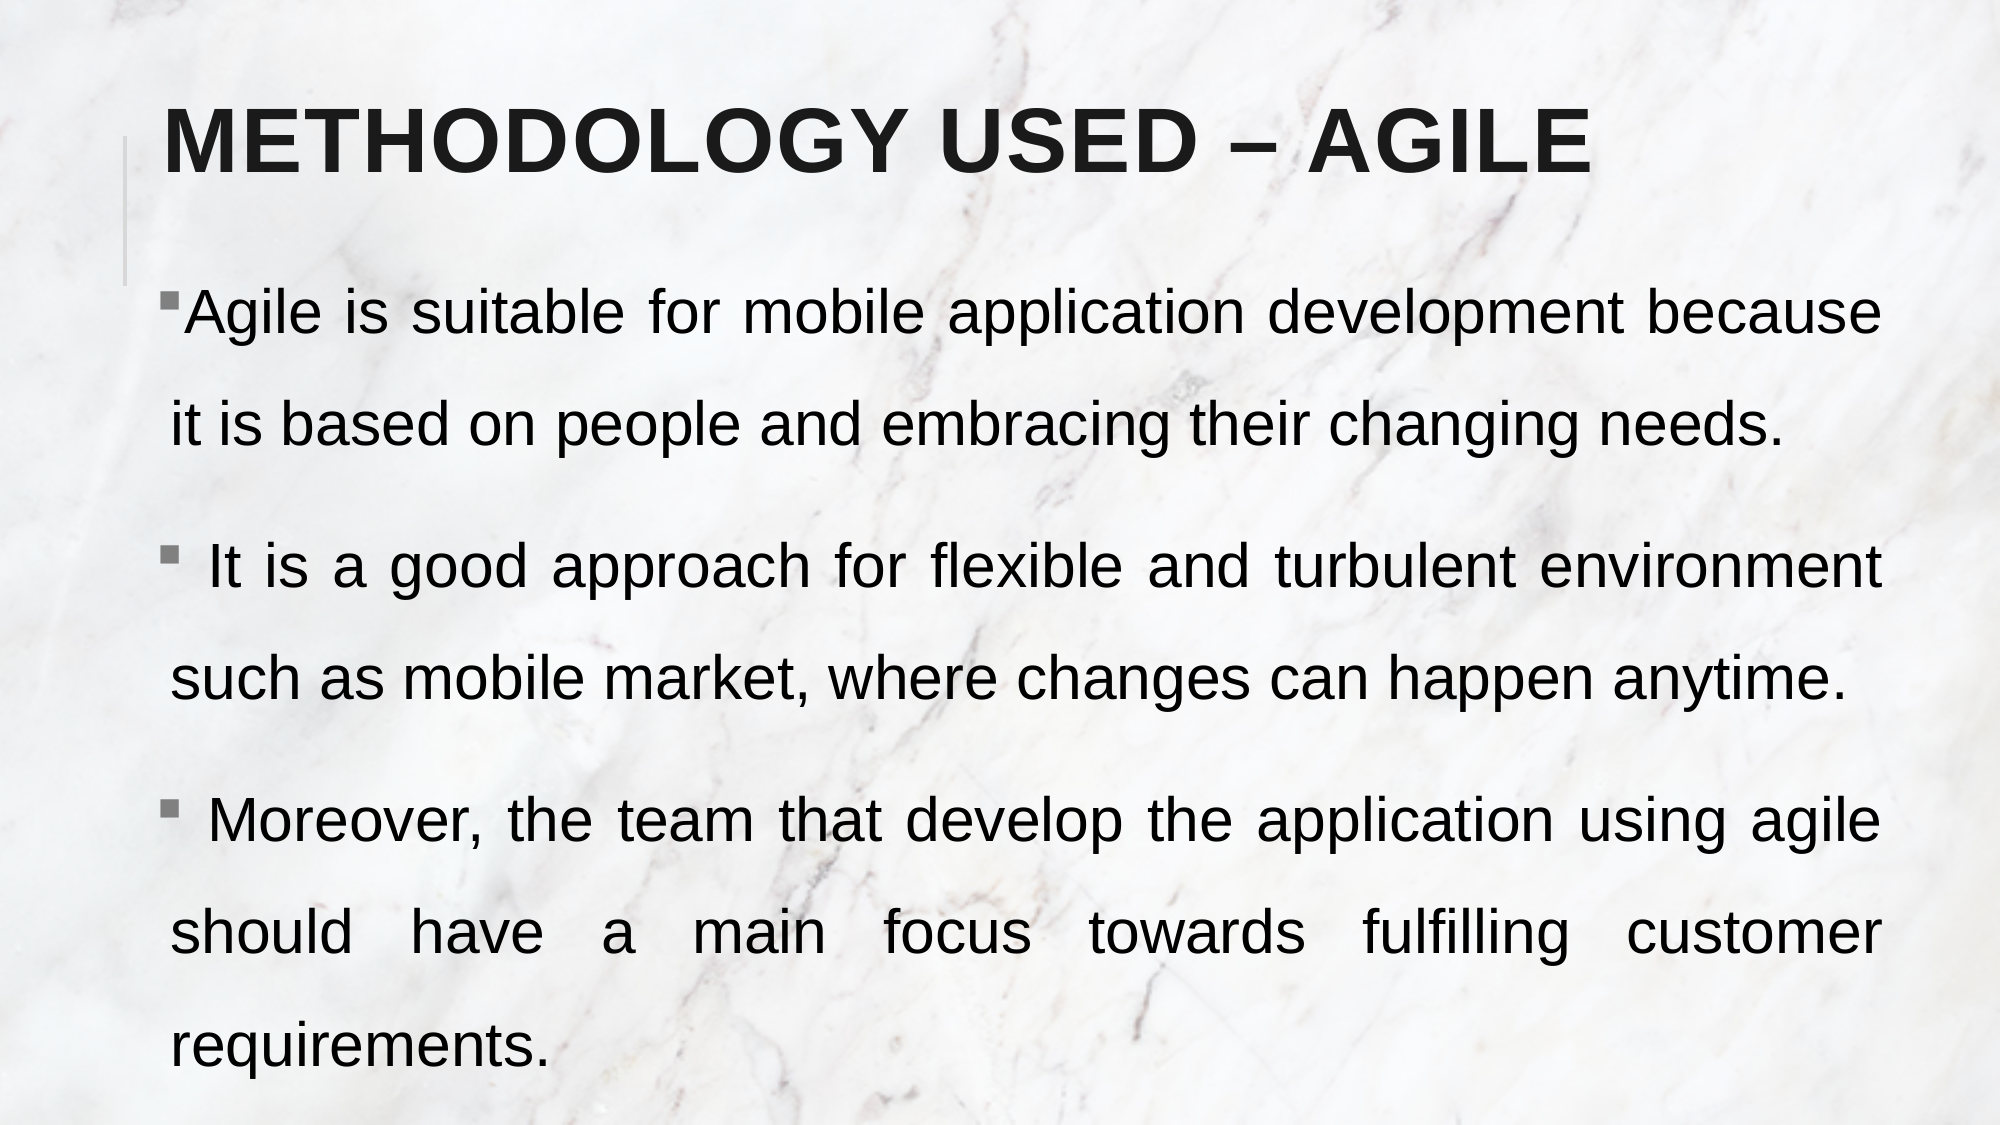

# Methodology used – Agile
Agile is suitable for mobile application development because it is based on people and embracing their changing needs.
 It is a good approach for flexible and turbulent environment such as mobile market, where changes can happen anytime.
 Moreover, the team that develop the application using agile should have a main focus towards fulfilling customer requirements.